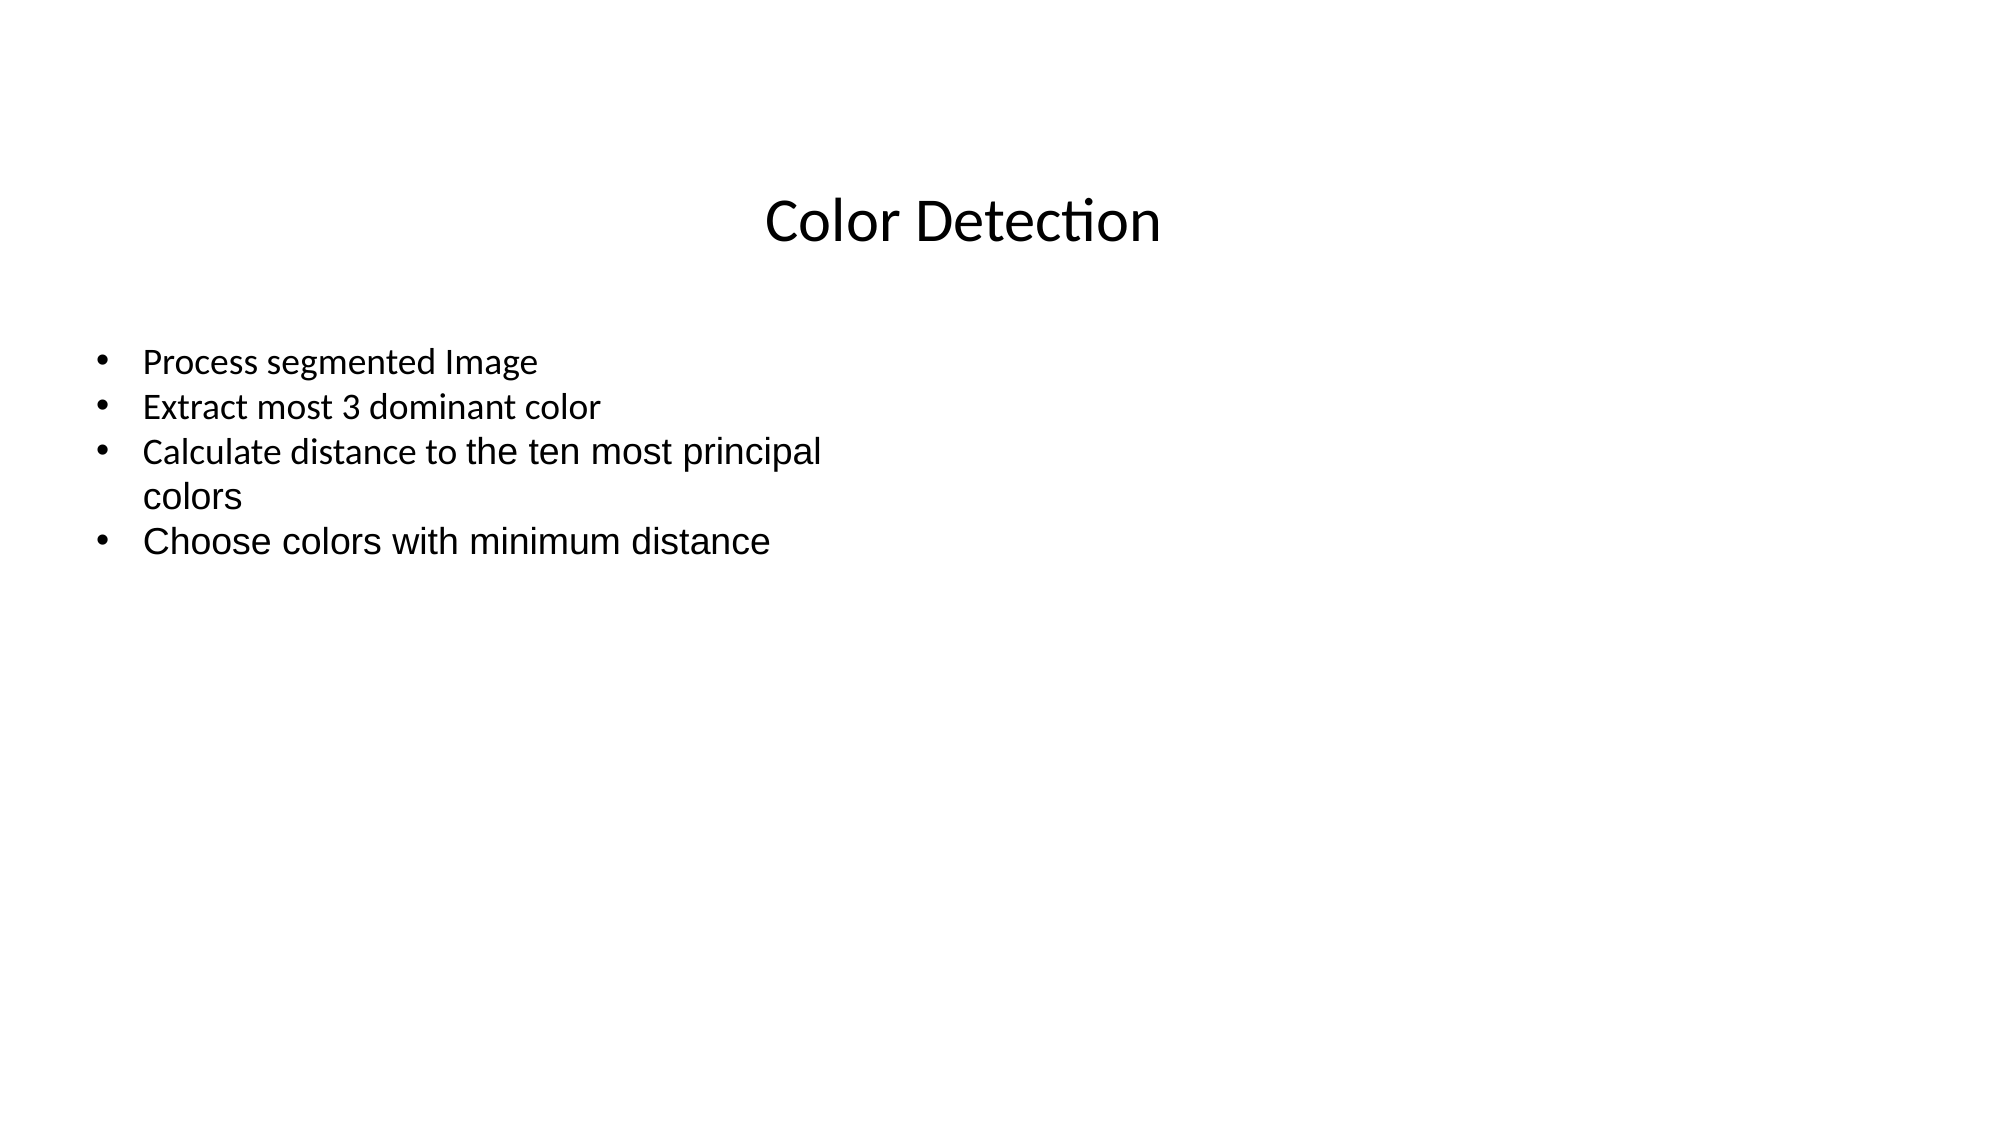

# Color Detection
Process segmented Image
Extract most 3 dominant color
Calculate distance to the ten most principal colors
Choose colors with minimum distance